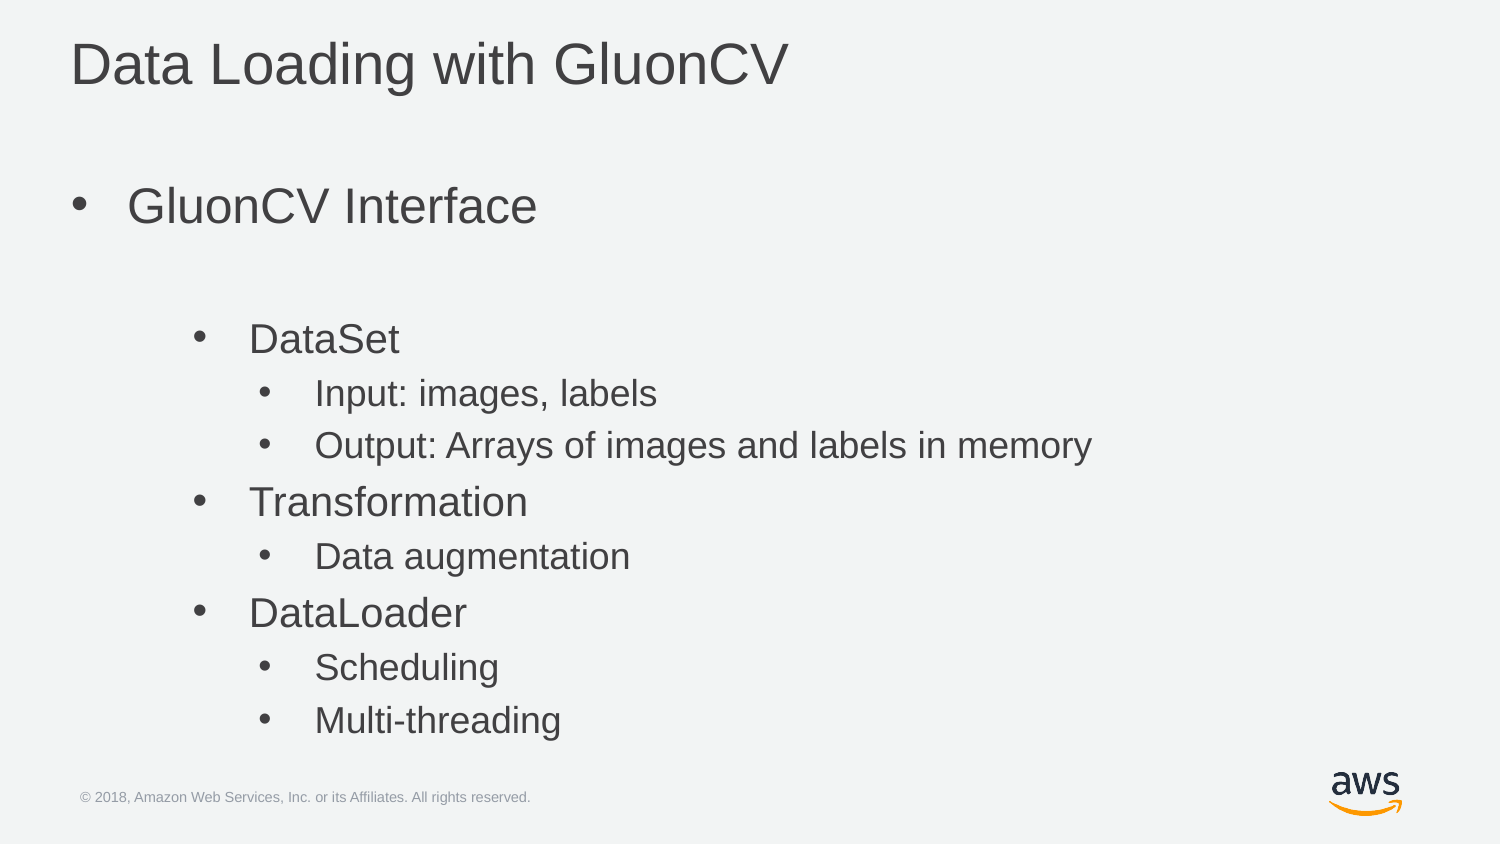

# Data Loading with GluonCV
GluonCV Interface

DataSet
Input: images, labels
Output: Arrays of images and labels in memory
Transformation
Data augmentation
DataLoader
Scheduling
Multi-threading